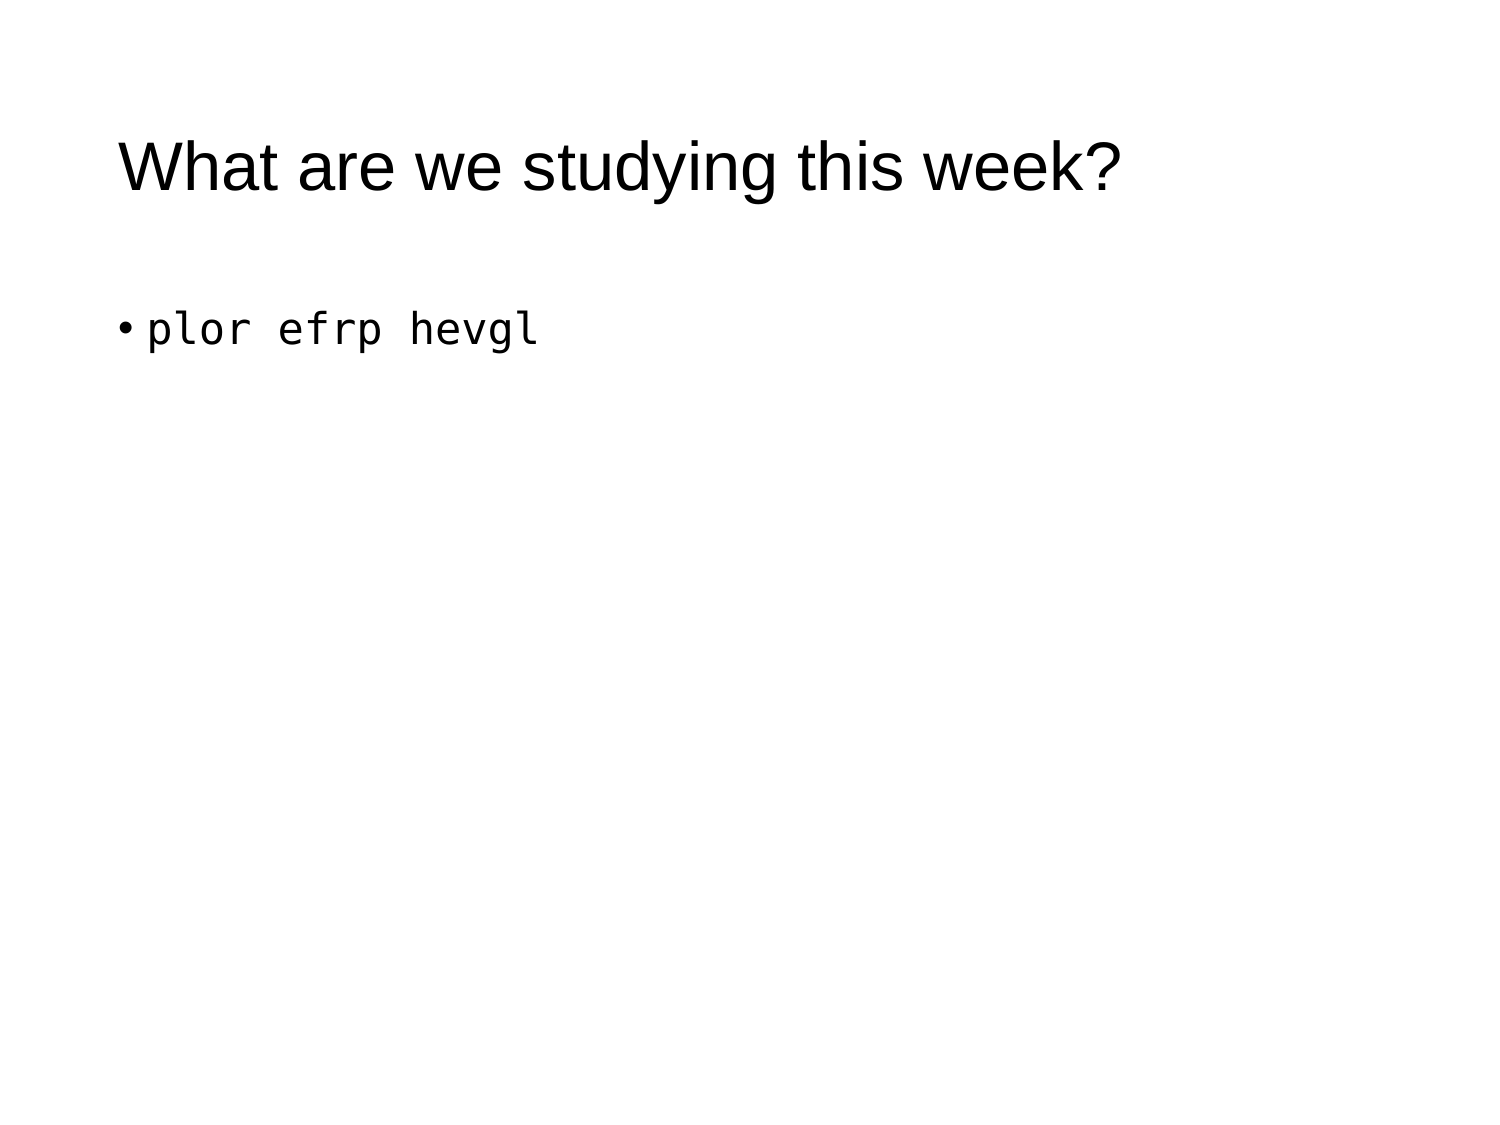

# What are we studying this week?
plor efrp hevgl